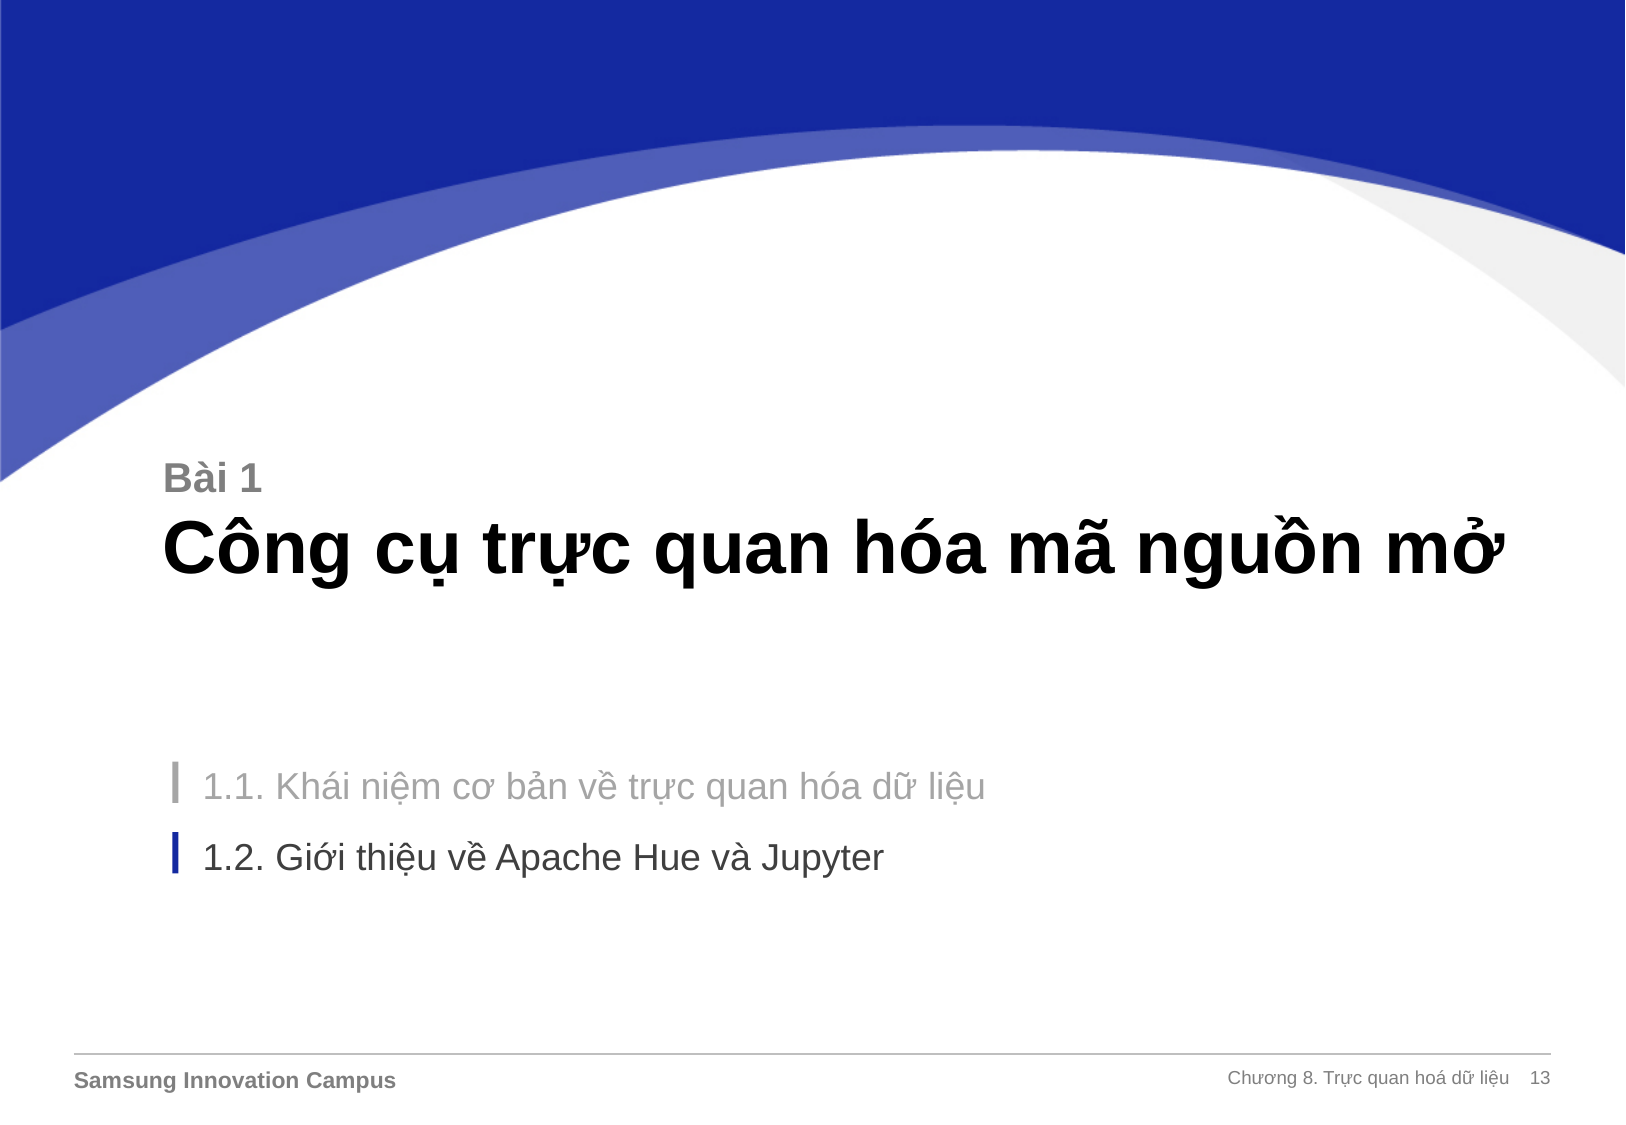

Bài 1
Công cụ trực quan hóa mã nguồn mở

1.1. Khái niệm cơ bản về trực quan hóa dữ liệu

1.2. Giới thiệu về Apache Hue và Jupyter